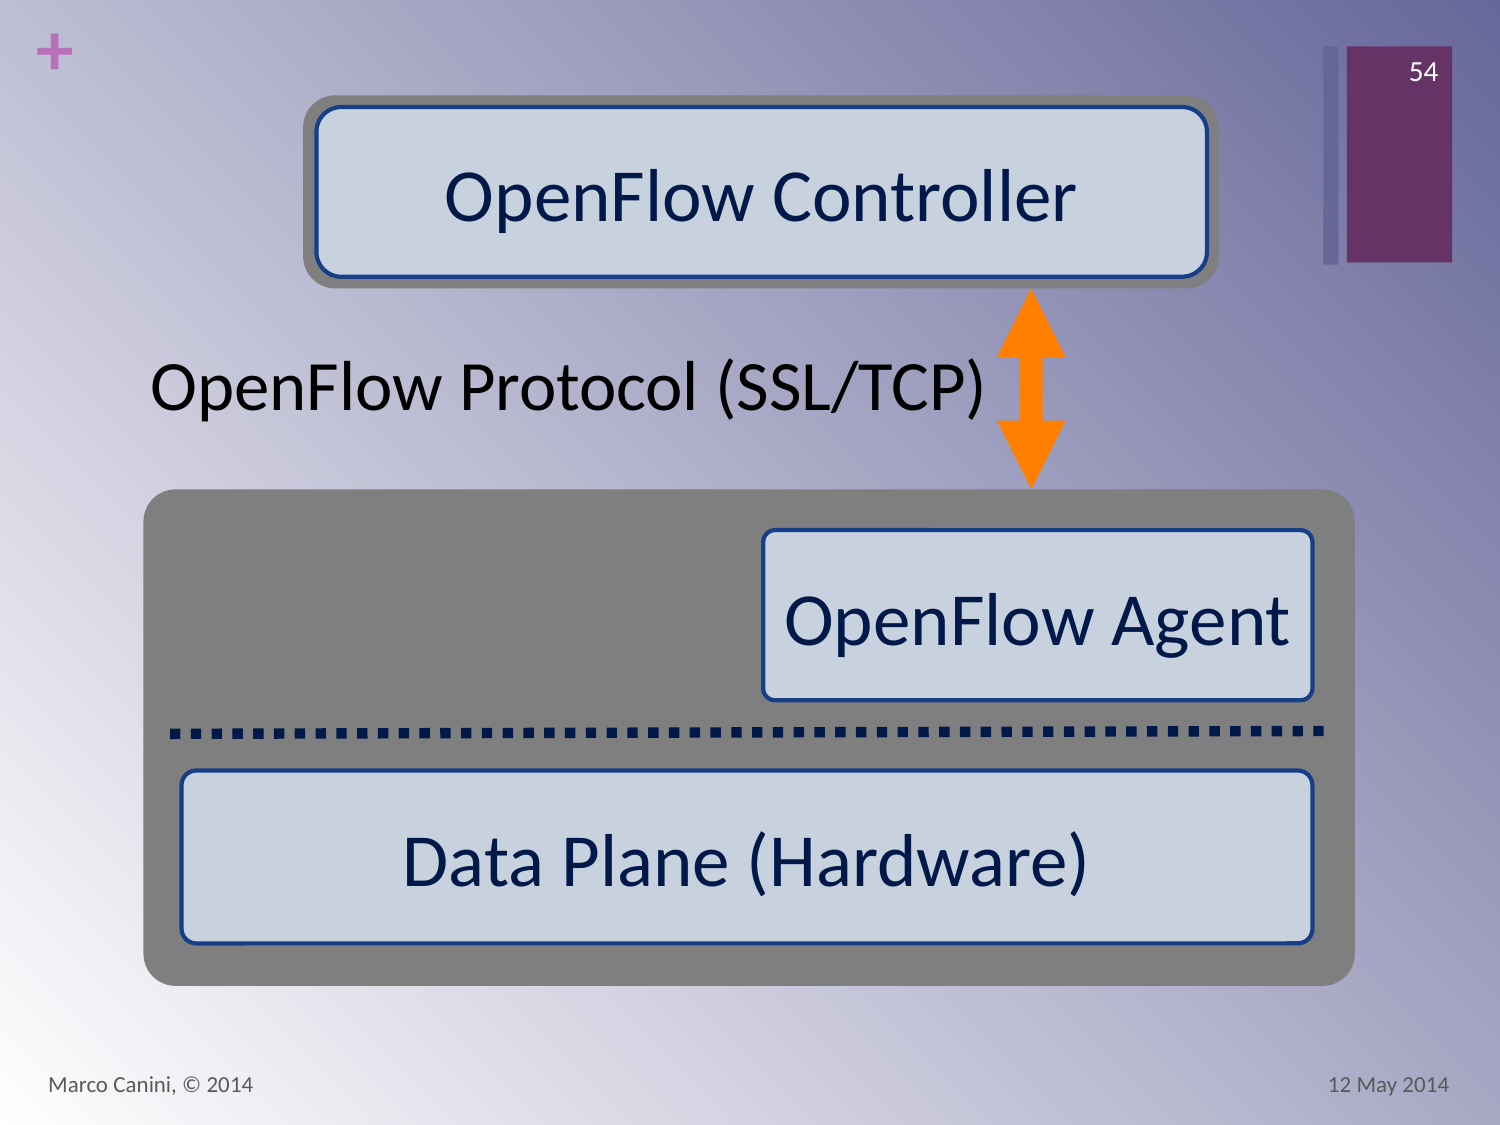

54

OpenFlow Controller

OpenFlow Protocol (SSL/TCP)

OpenFlow Agent

Data Plane (Hardware)
Marco Canini, © 2014
12 May 2014